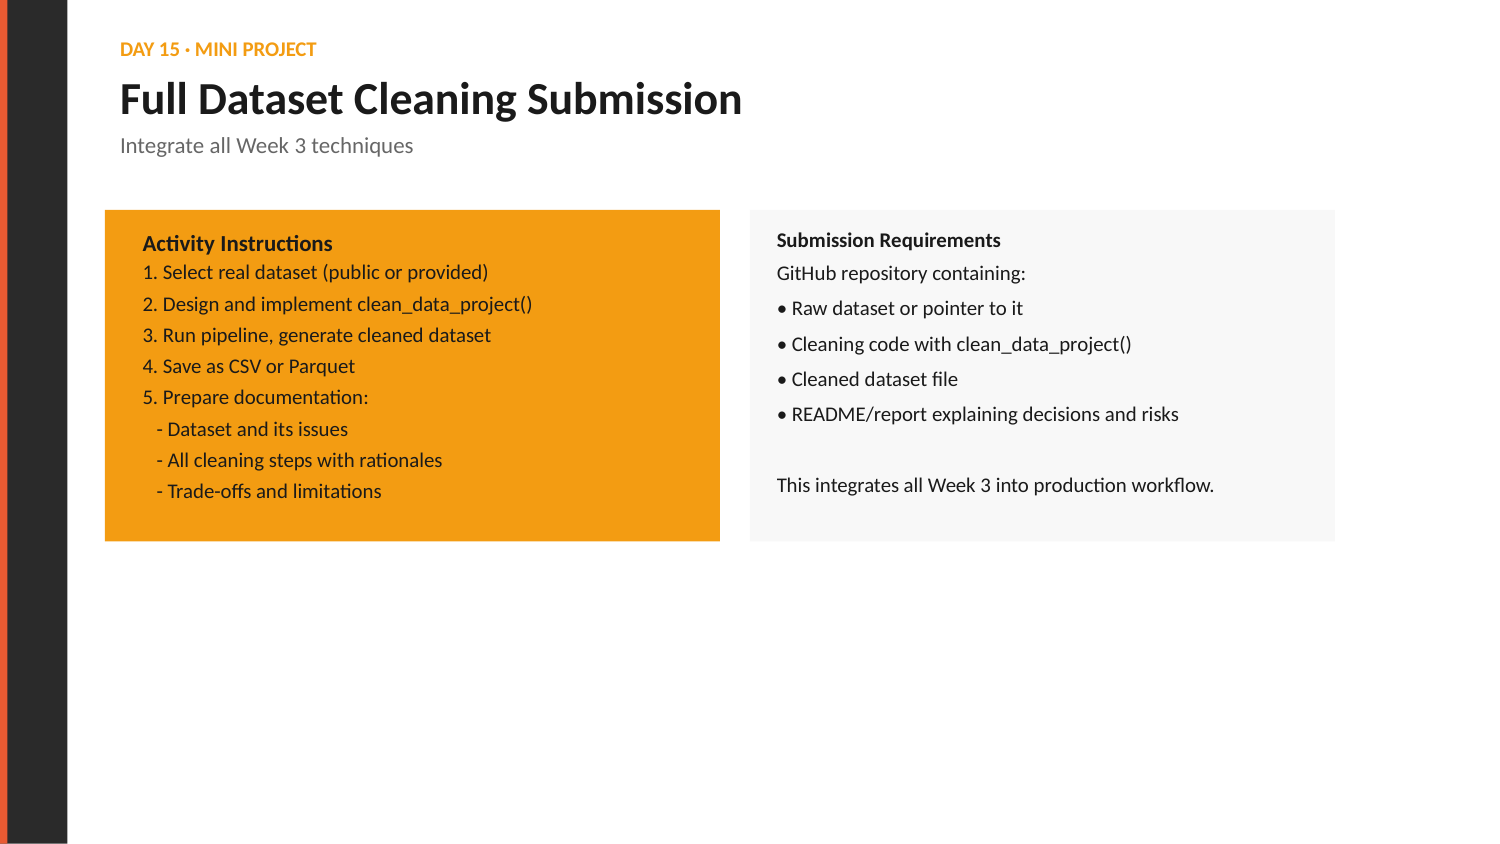

DAY 15 · MINI PROJECT
Full Dataset Cleaning Submission
Integrate all Week 3 techniques

Submission Requirements
Activity Instructions
GitHub repository containing:
• Raw dataset or pointer to it
• Cleaning code with clean_data_project()
• Cleaned dataset file
• README/report explaining decisions and risks

This integrates all Week 3 into production workflow.
1. Select real dataset (public or provided)
2. Design and implement clean_data_project()
3. Run pipeline, generate cleaned dataset
4. Save as CSV or Parquet
5. Prepare documentation:
   - Dataset and its issues
   - All cleaning steps with rationales
   - Trade-offs and limitations